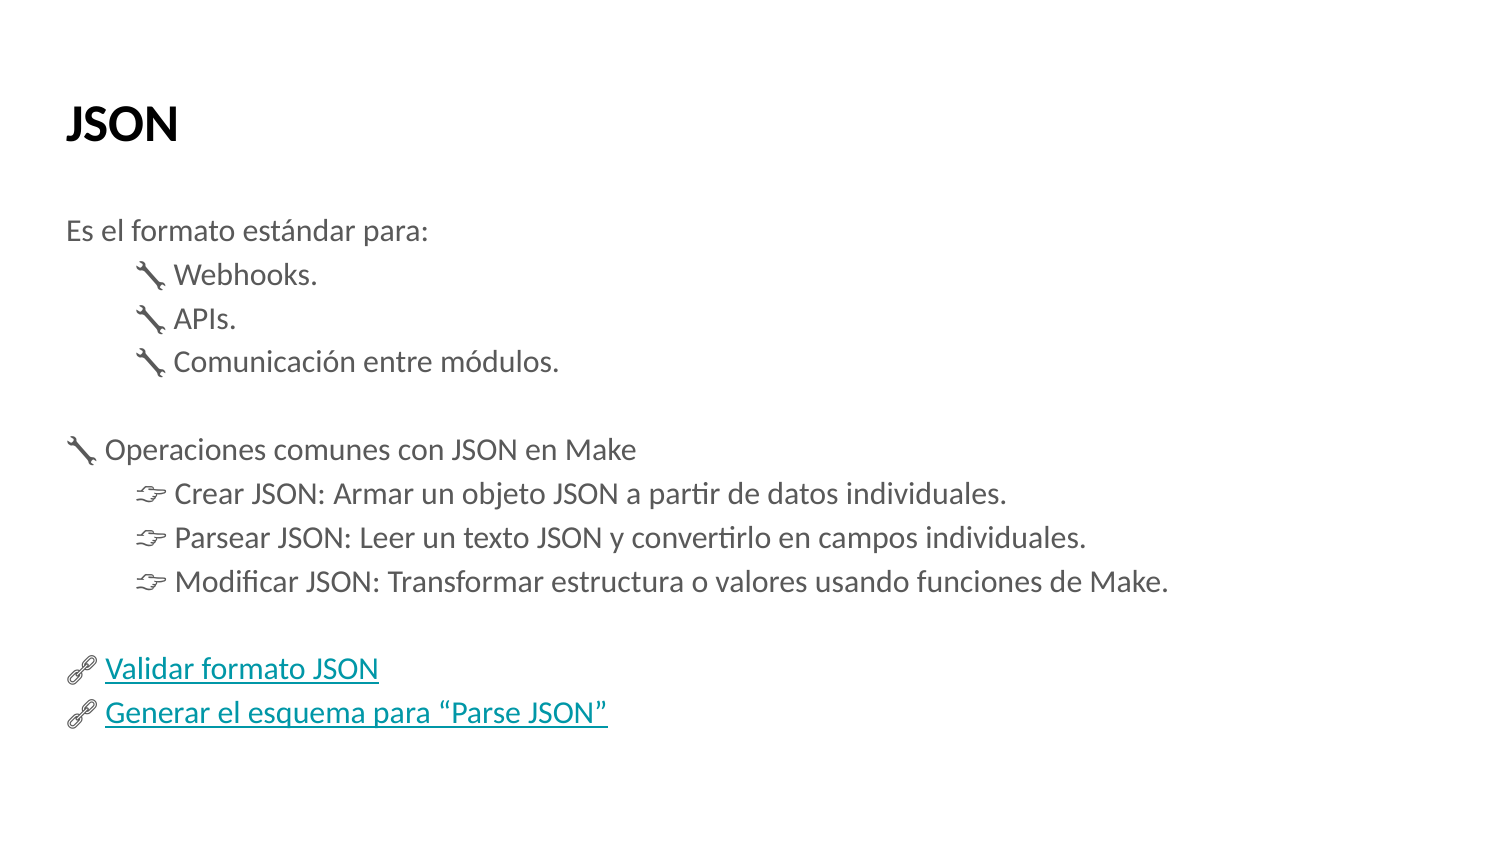

# JSON
Es el formato estándar para:
🔧 Webhooks.
🔧 APIs.
🔧 Comunicación entre módulos.

🔧 Operaciones comunes con JSON en Make
👉 Crear JSON: Armar un objeto JSON a partir de datos individuales.
👉 Parsear JSON: Leer un texto JSON y convertirlo en campos individuales.
👉 Modificar JSON: Transformar estructura o valores usando funciones de Make.

🔗 Validar formato JSON
🔗 Generar el esquema para “Parse JSON”